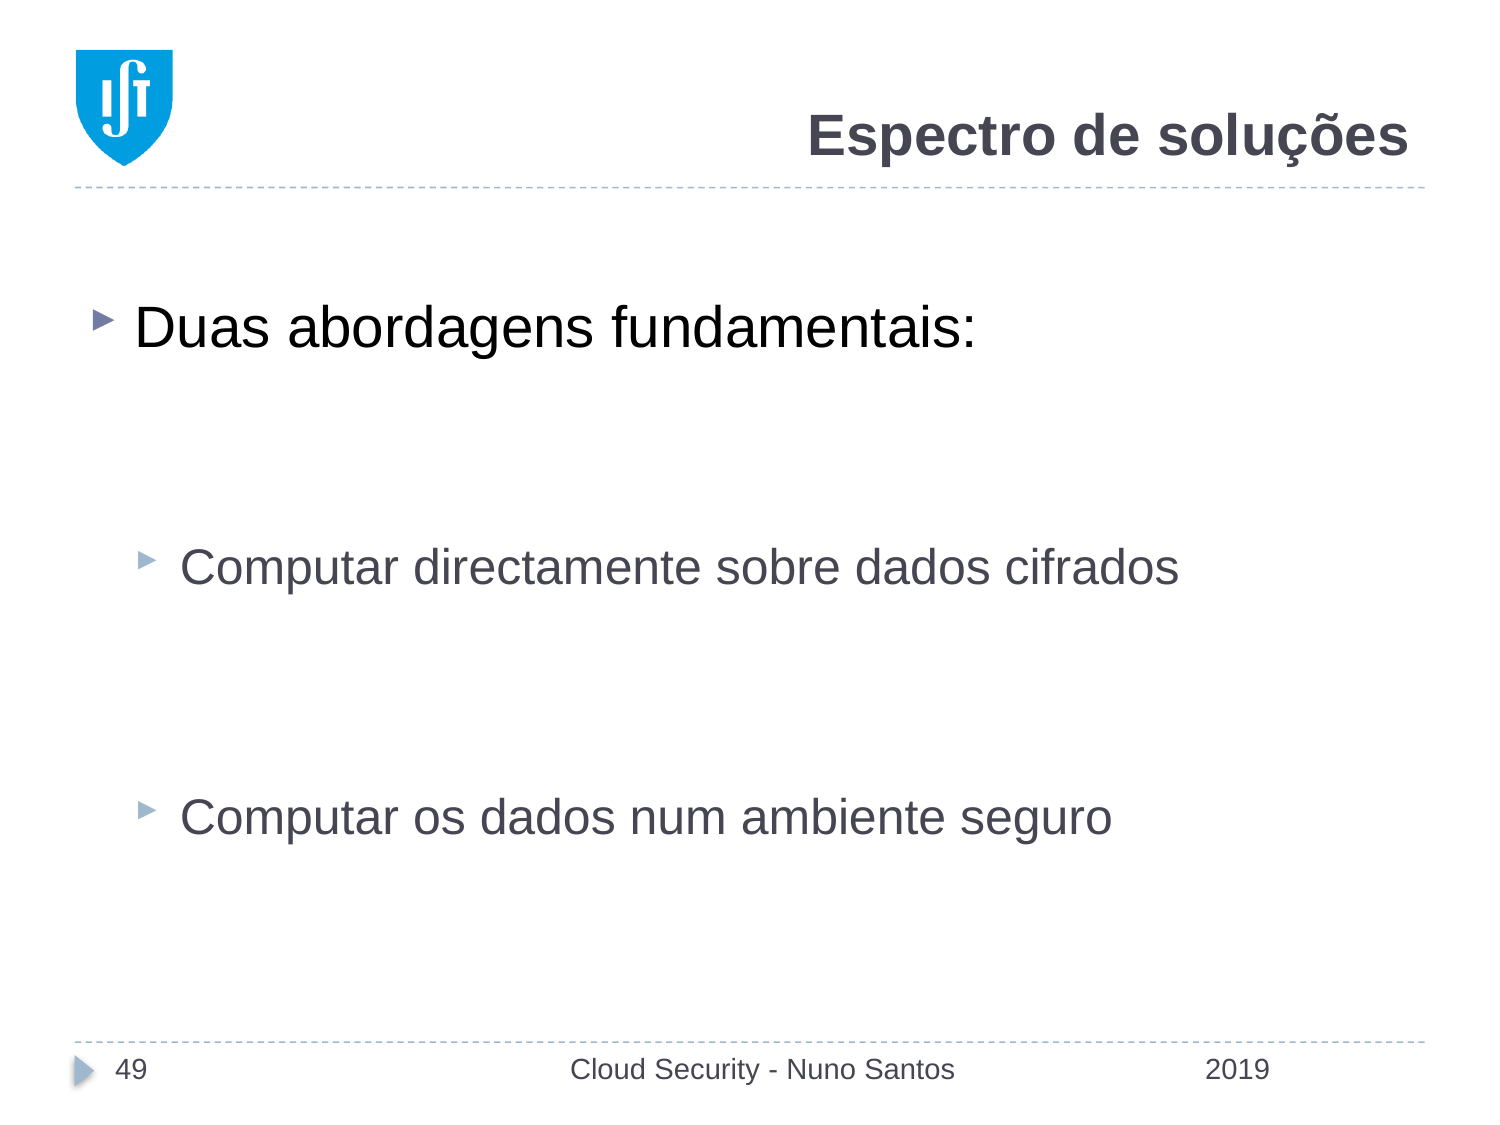

# Espectro de soluções

Duas abordagens fundamentais:

Computar directamente sobre dados cifrados

Computar os dados num ambiente seguro
49
Cloud Security - Nuno Santos
2019